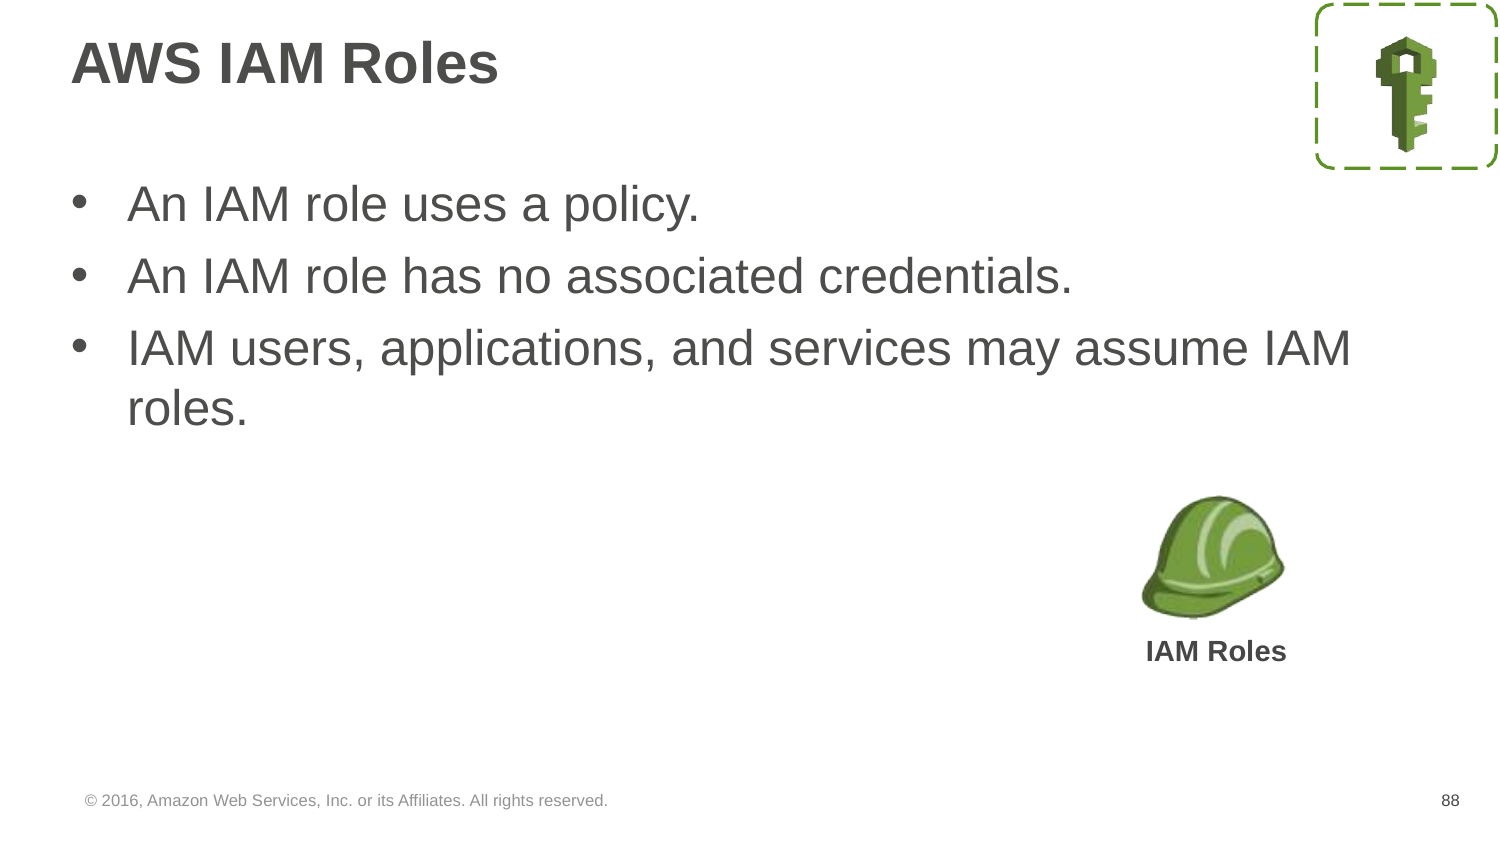

# AWS IAM Roles

An IAM role uses a policy.
An IAM role has no associated credentials.
IAM users, applications, and services may assume IAM
roles.

IAM Roles
© 2016, Amazon Web Services, Inc. or its Affiliates. All rights reserved.
88